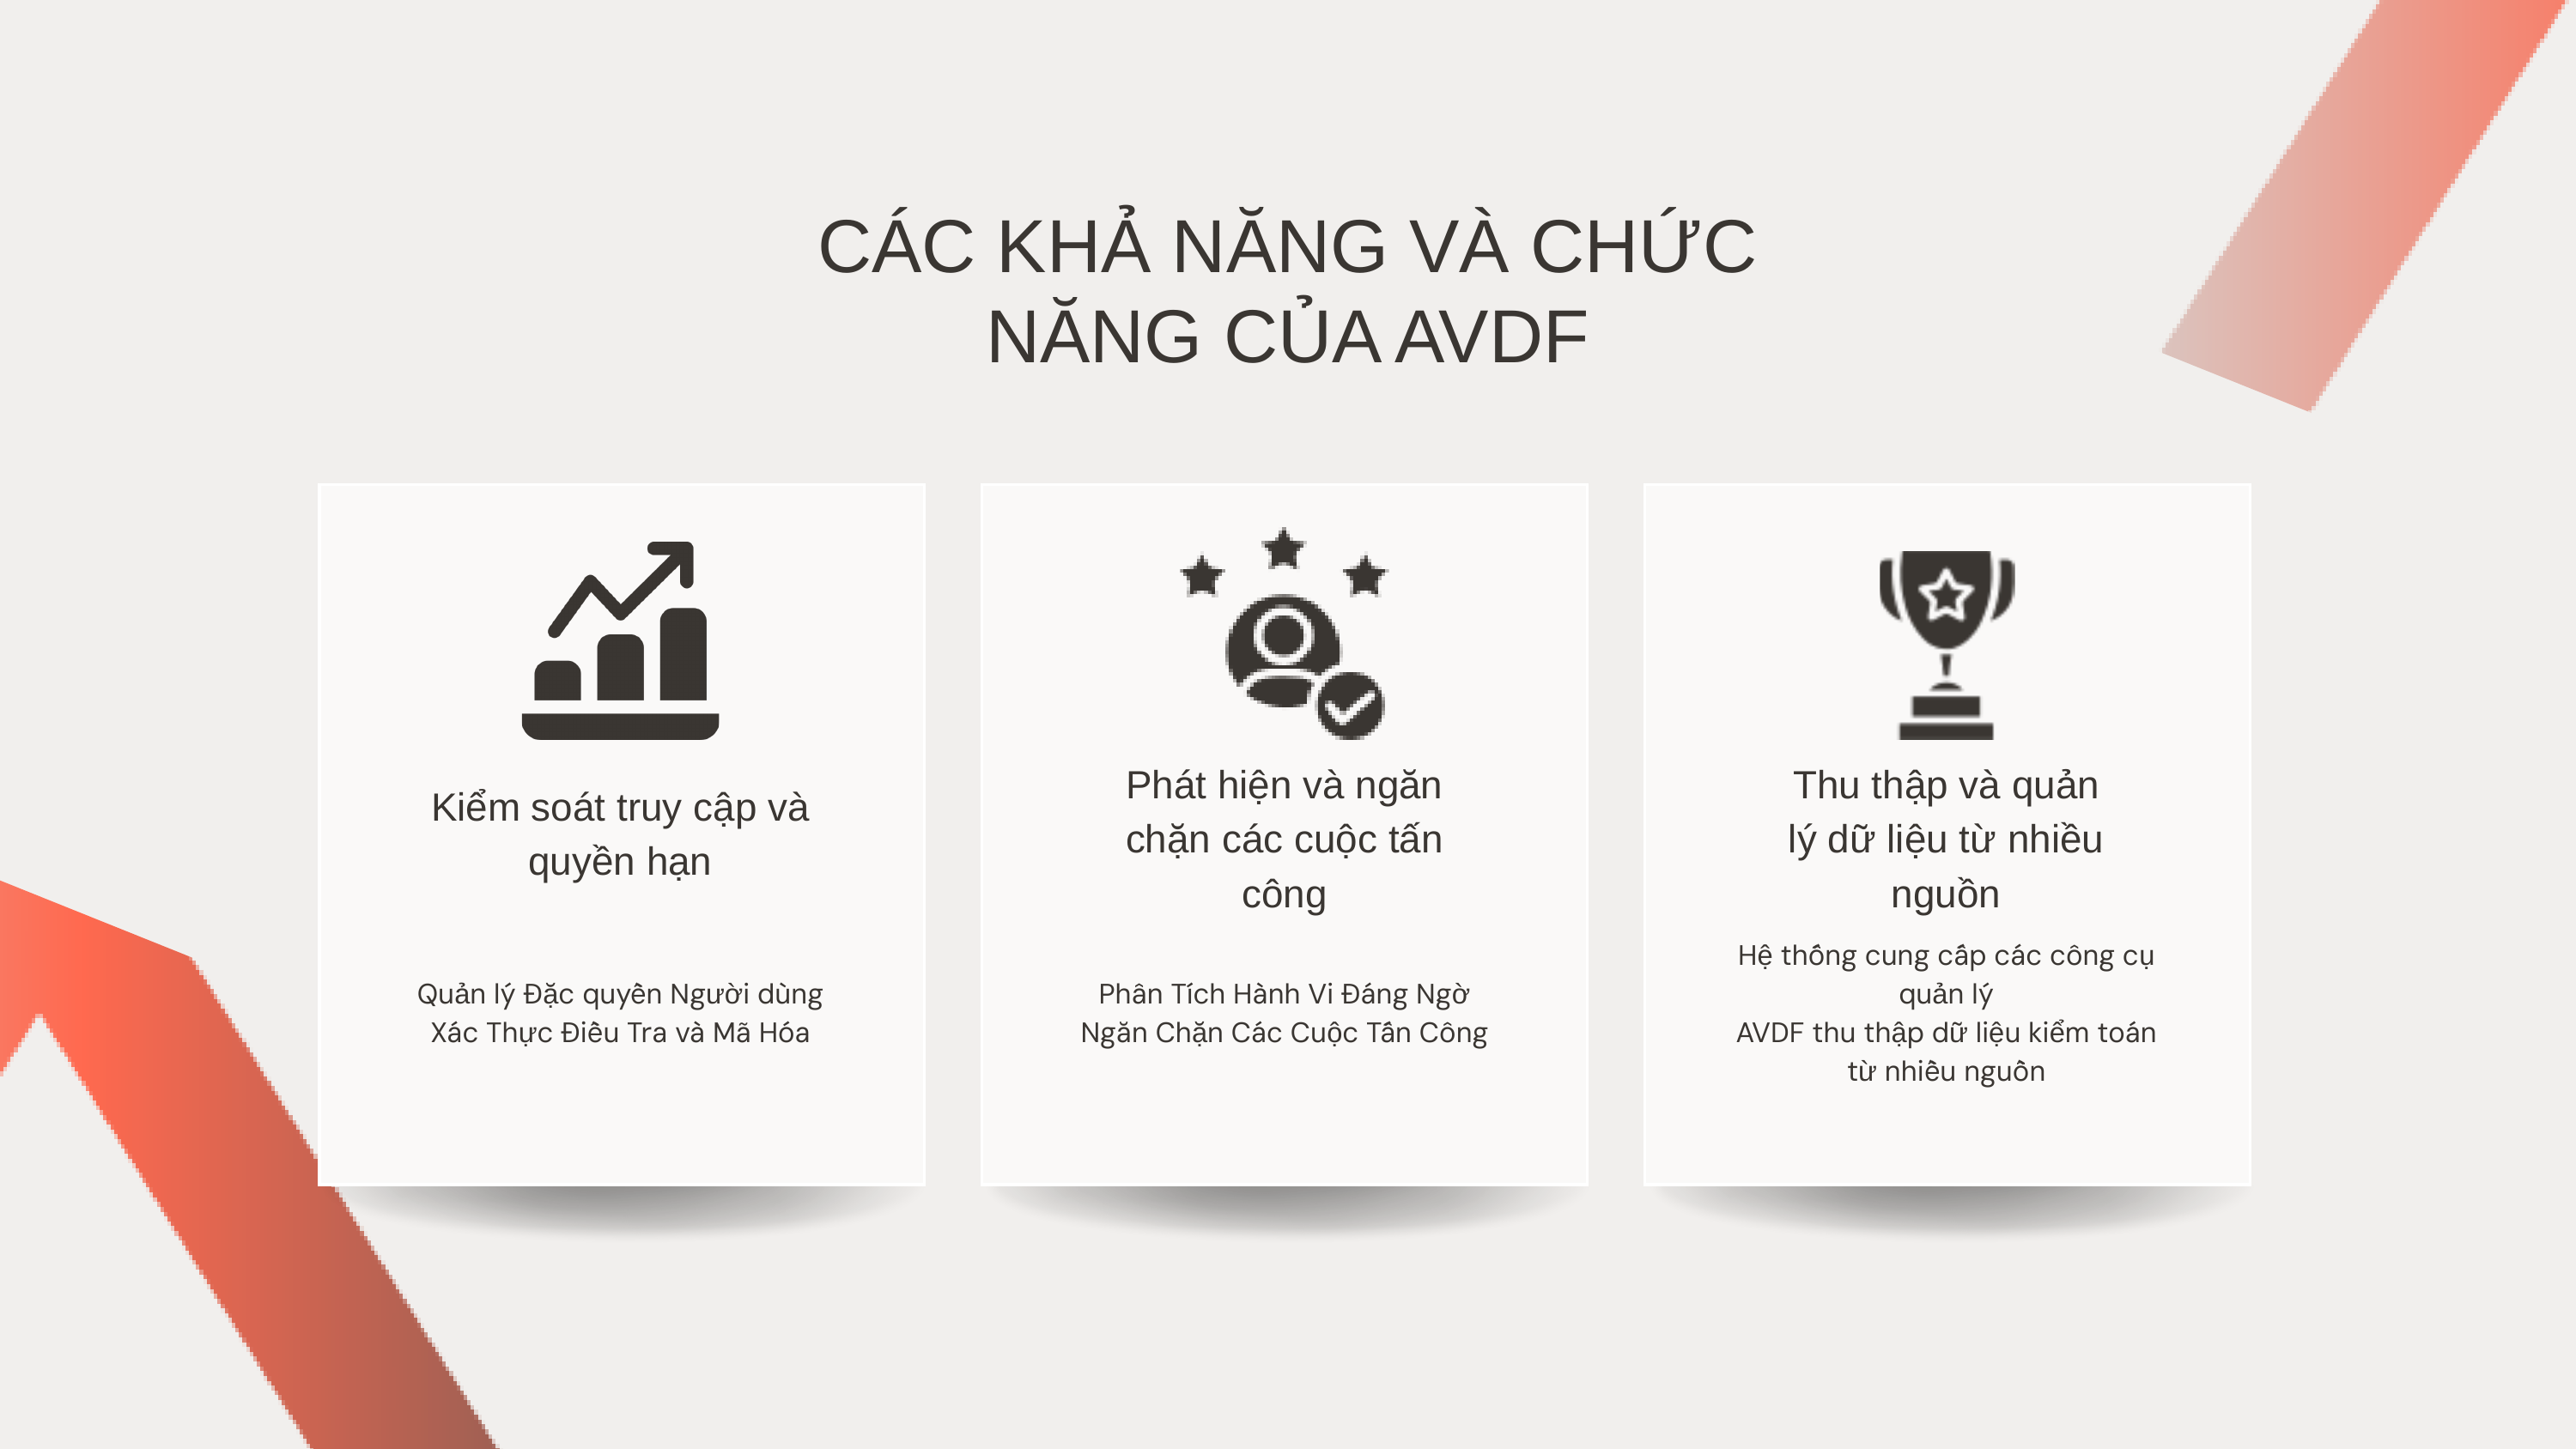

CÁC KHẢ NĂNG VÀ CHỨC NĂNG CỦA AVDF

Phát hiện và ngăn chặn các cuộc tấn công
Thu thập và quản lý dữ liệu từ nhiều nguồn
Kiểm soát truy cập và quyền hạn

Hệ thống cung cấp các công cụ quản lý
AVDF thu thập dữ liệu kiểm toán từ nhiều nguồn
Quản lý Đặc quyền Người dùng
Xác Thực Điều Tra và Mã Hóa
Phân Tích Hành Vi Đáng Ngờ
Ngăn Chặn Các Cuộc Tấn Công